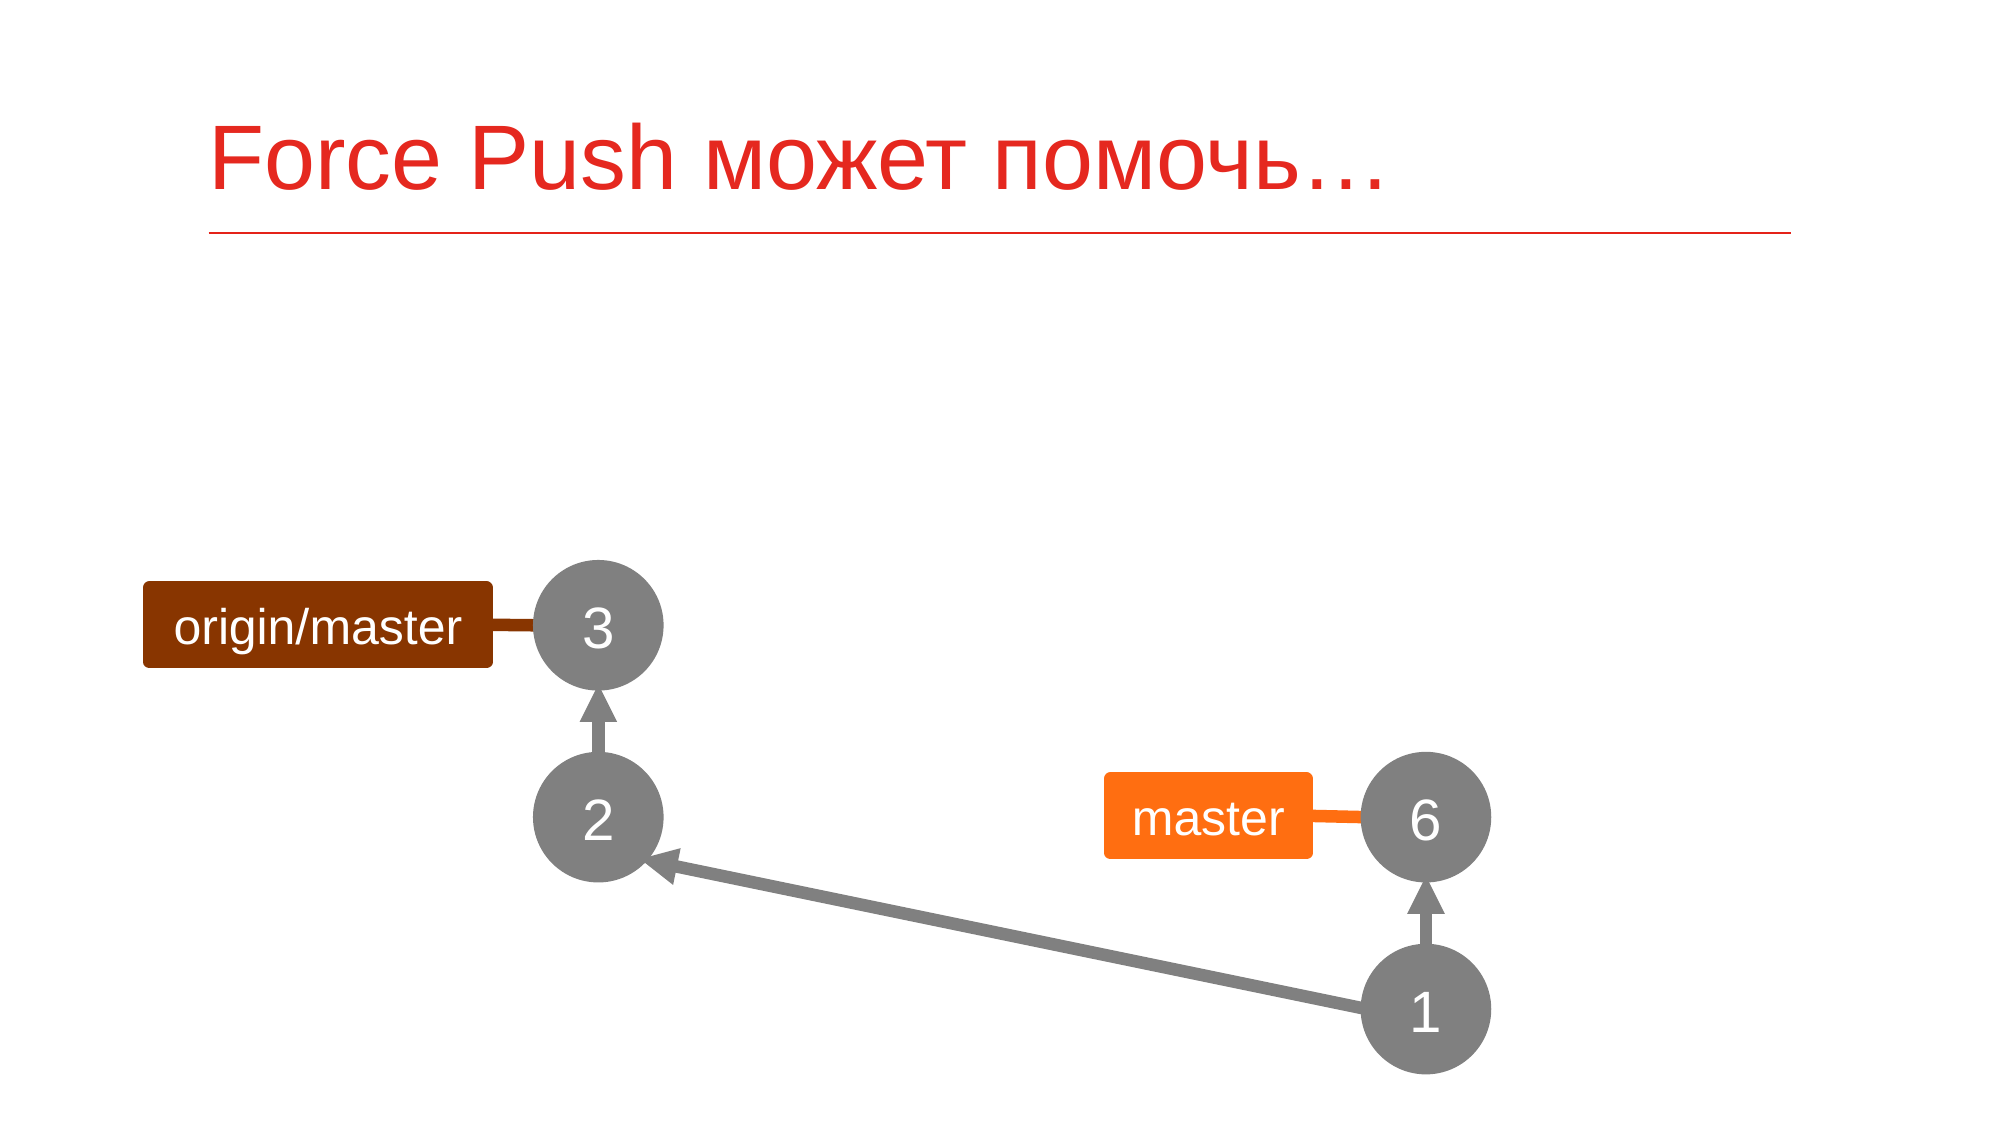

# Force Push может помочь…
3
origin/master
2
6
master
1